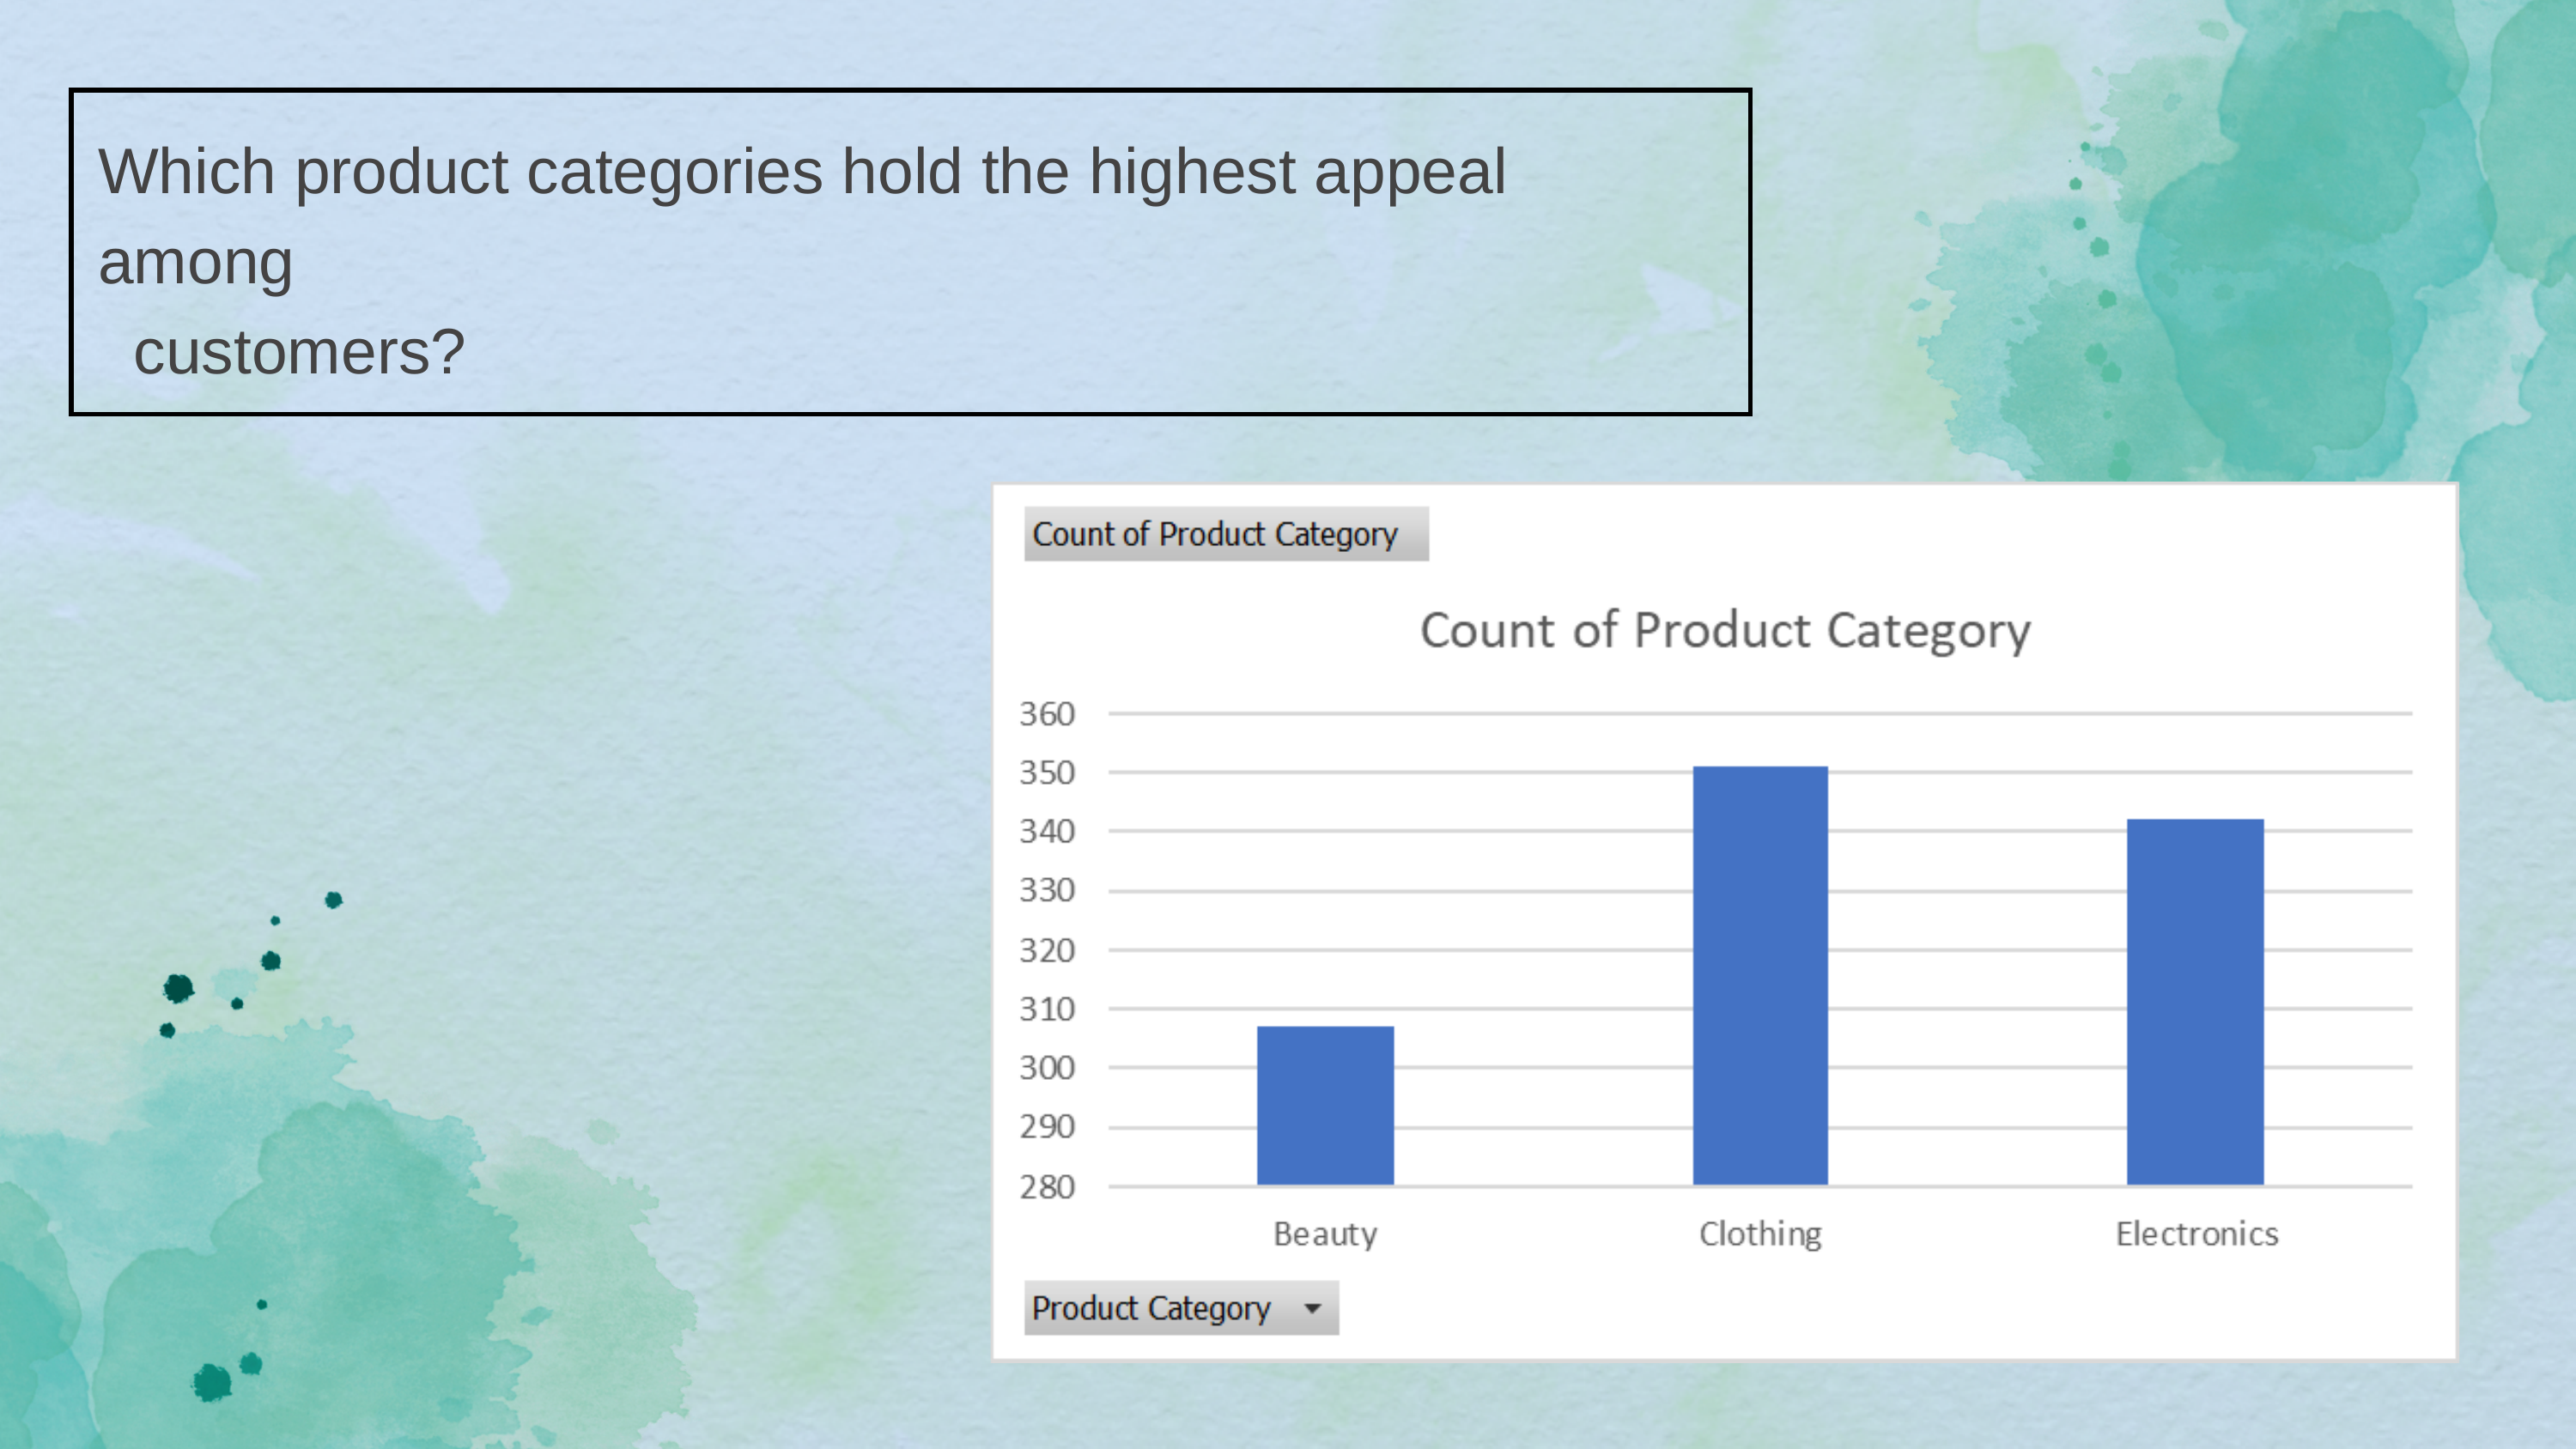

| Which product categories hold the highest appeal among customers? | Which product categories hold the highest appeal among customers? | Which product categories hold the highest appeal among customers? | Which product categories hold the highest appeal among customers? | Which product categories hold the highest appeal among customers? | Which product categories hold the highest appeal among customers? | Which product categories hold the highest appeal among customers? |
| --- | --- | --- | --- | --- | --- | --- |